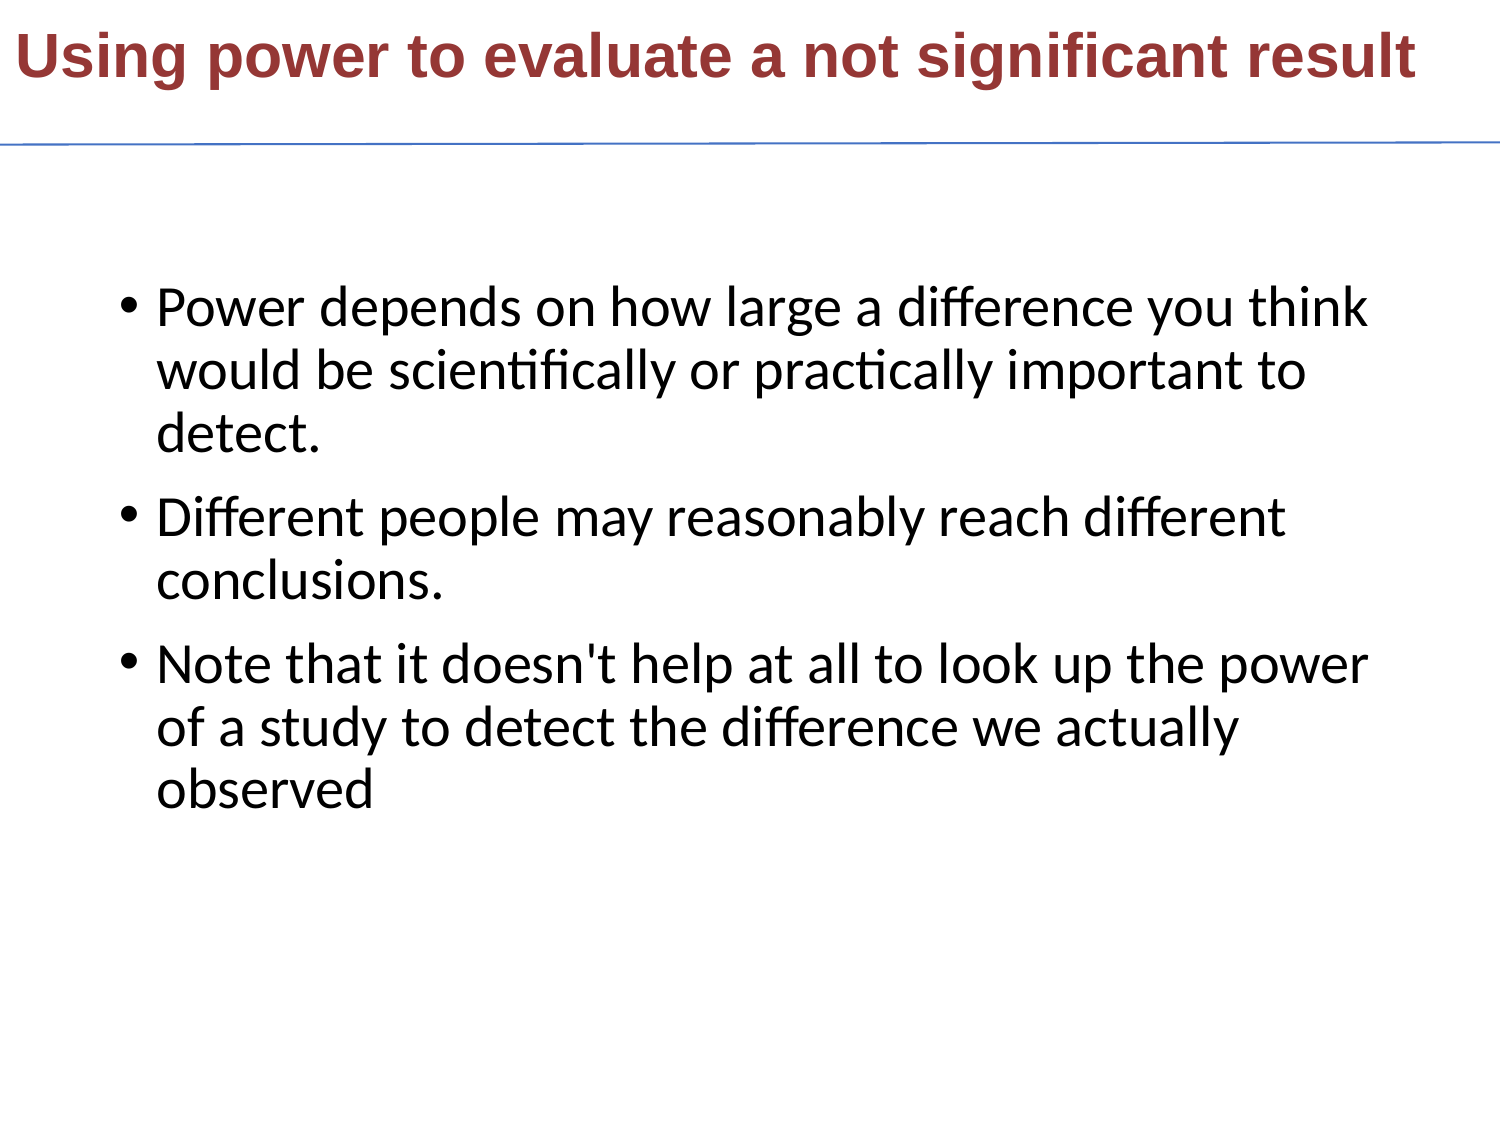

Using power to evaluate a not significant result
Power depends on how large a difference you think would be scientifically or practically important to detect.
Different people may reasonably reach different conclusions.
Note that it doesn't help at all to look up the power of a study to detect the difference we actually observed